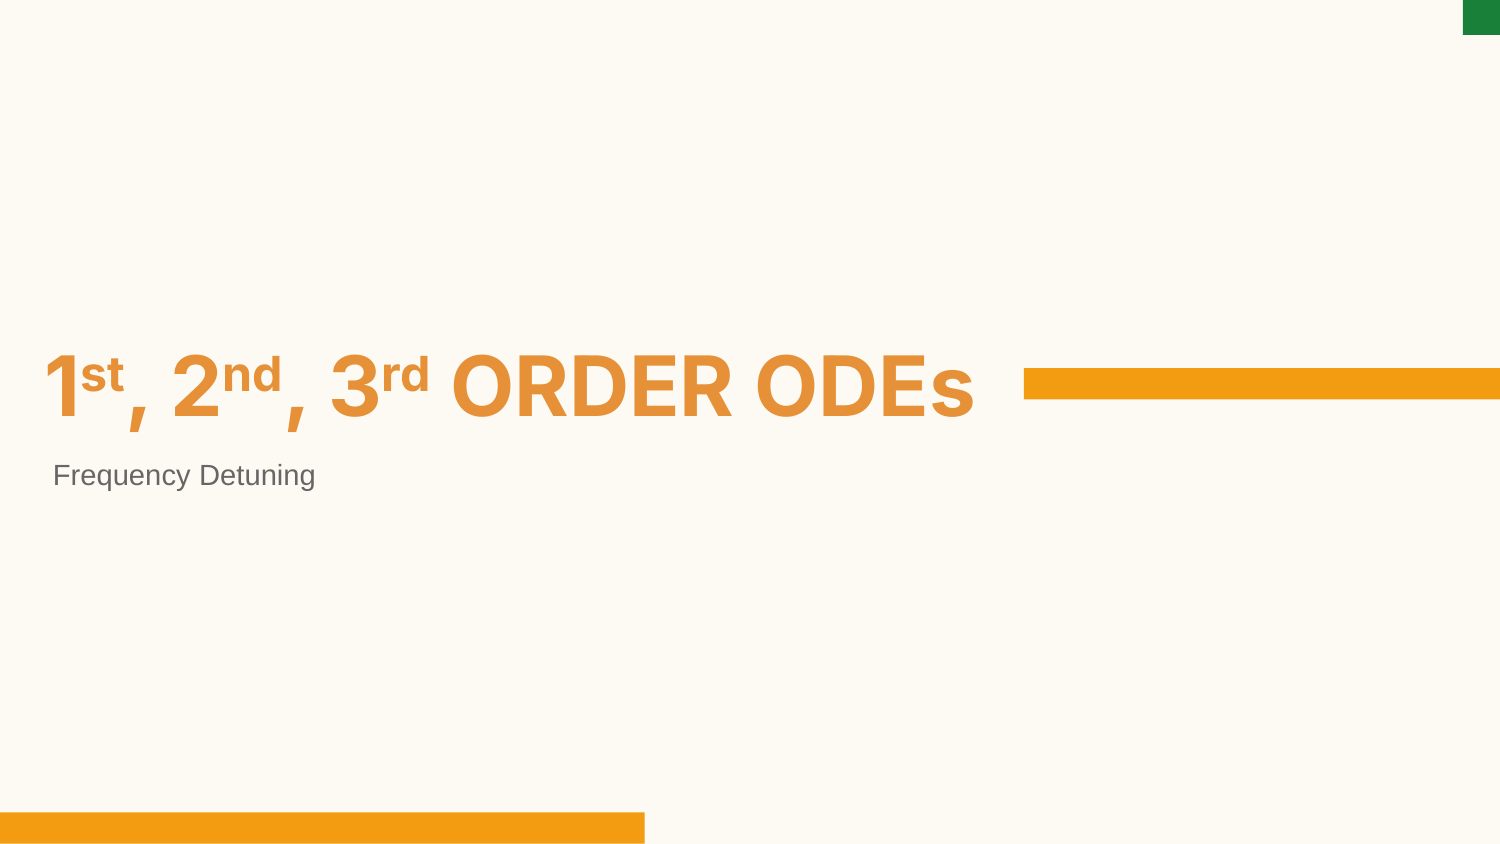

1st, 2nd, 3rd ORDER ODEs

Frequency Detuning